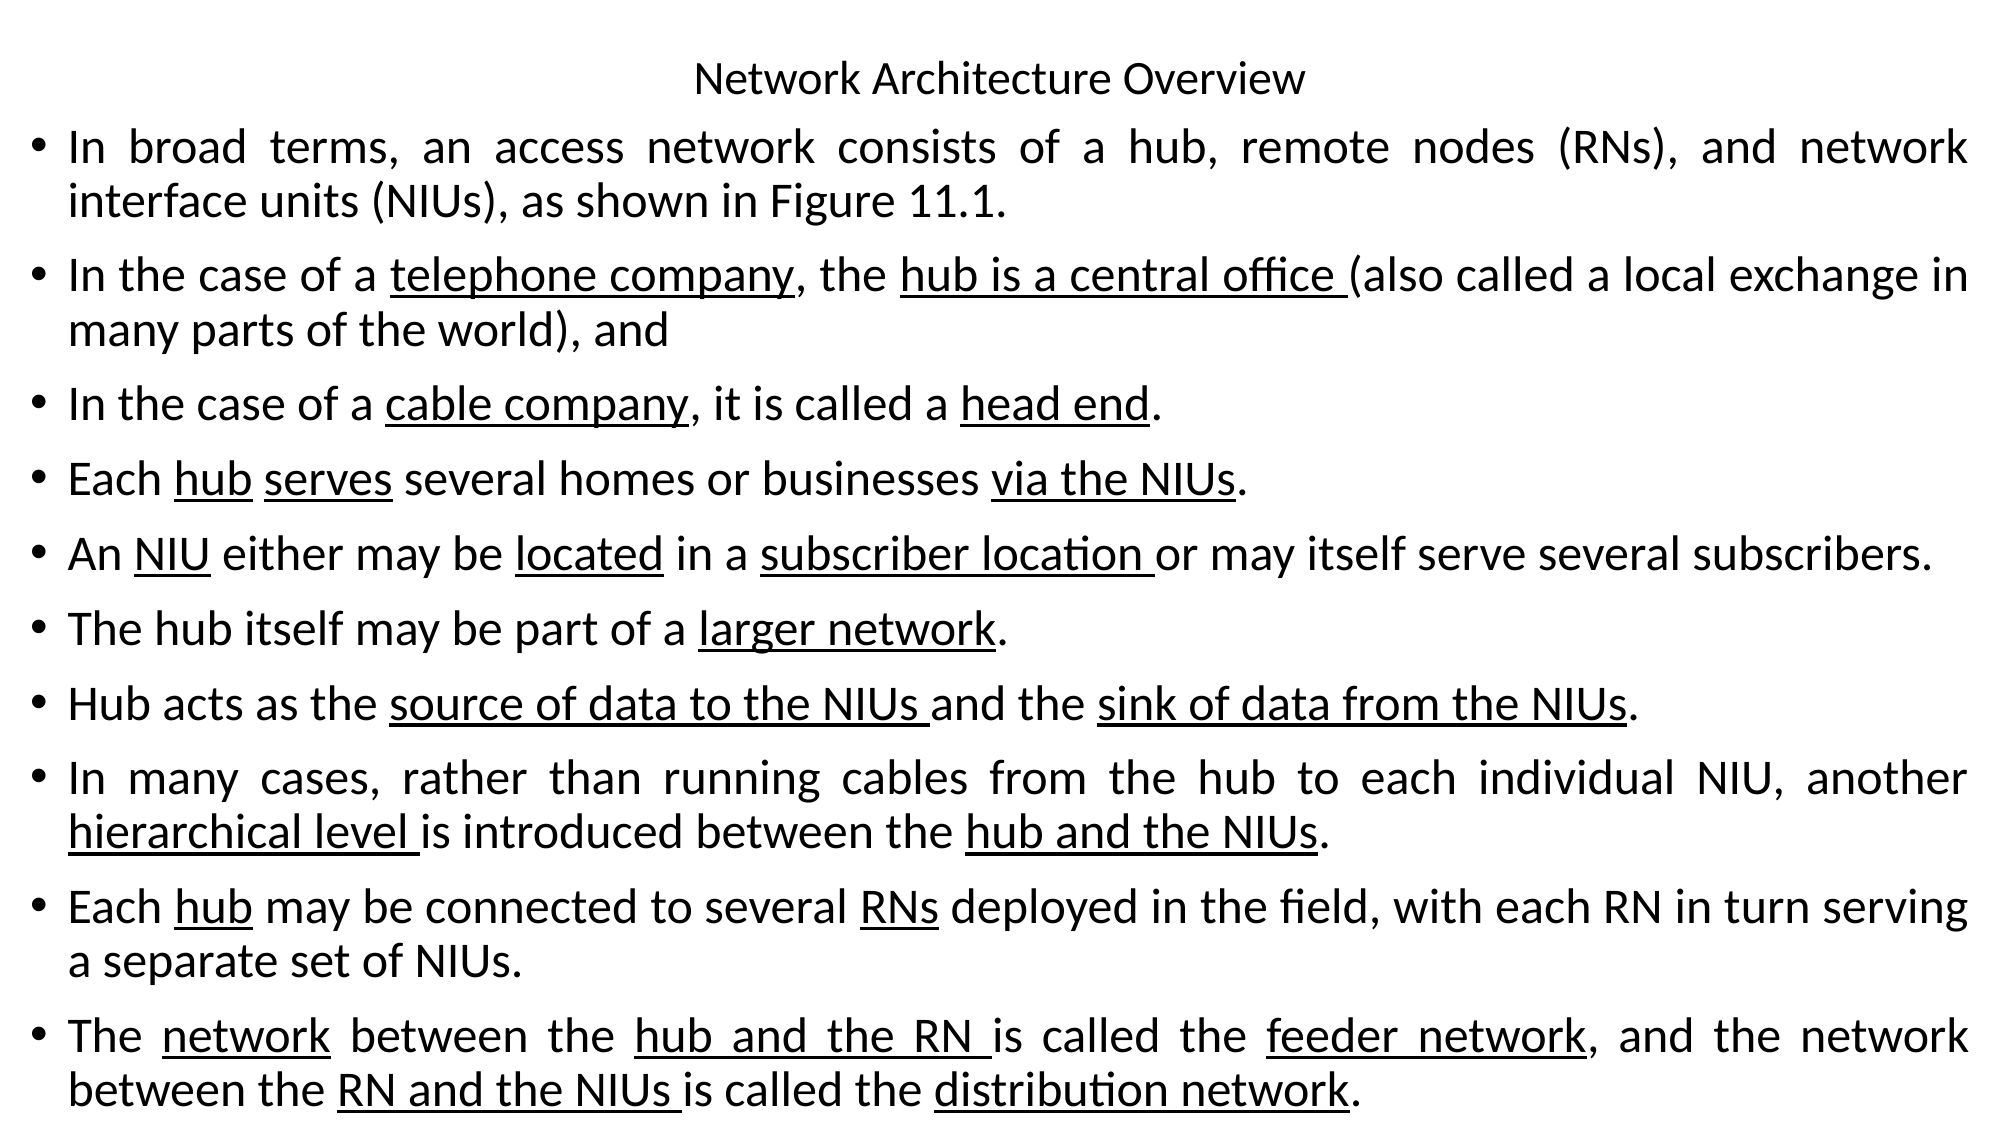

# Network Architecture Overview
In broad terms, an access network consists of a hub, remote nodes (RNs), and network interface units (NIUs), as shown in Figure 11.1.
In the case of a telephone company, the hub is a central office (also called a local exchange in many parts of the world), and
In the case of a cable company, it is called a head end.
Each hub serves several homes or businesses via the NIUs.
An NIU either may be located in a subscriber location or may itself serve several subscribers.
The hub itself may be part of a larger network.
Hub acts as the source of data to the NIUs and the sink of data from the NIUs.
In many cases, rather than running cables from the hub to each individual NIU, another hierarchical level is introduced between the hub and the NIUs.
Each hub may be connected to several RNs deployed in the field, with each RN in turn serving a separate set of NIUs.
The network between the hub and the RN is called the feeder network, and the network between the RN and the NIUs is called the distribution network.